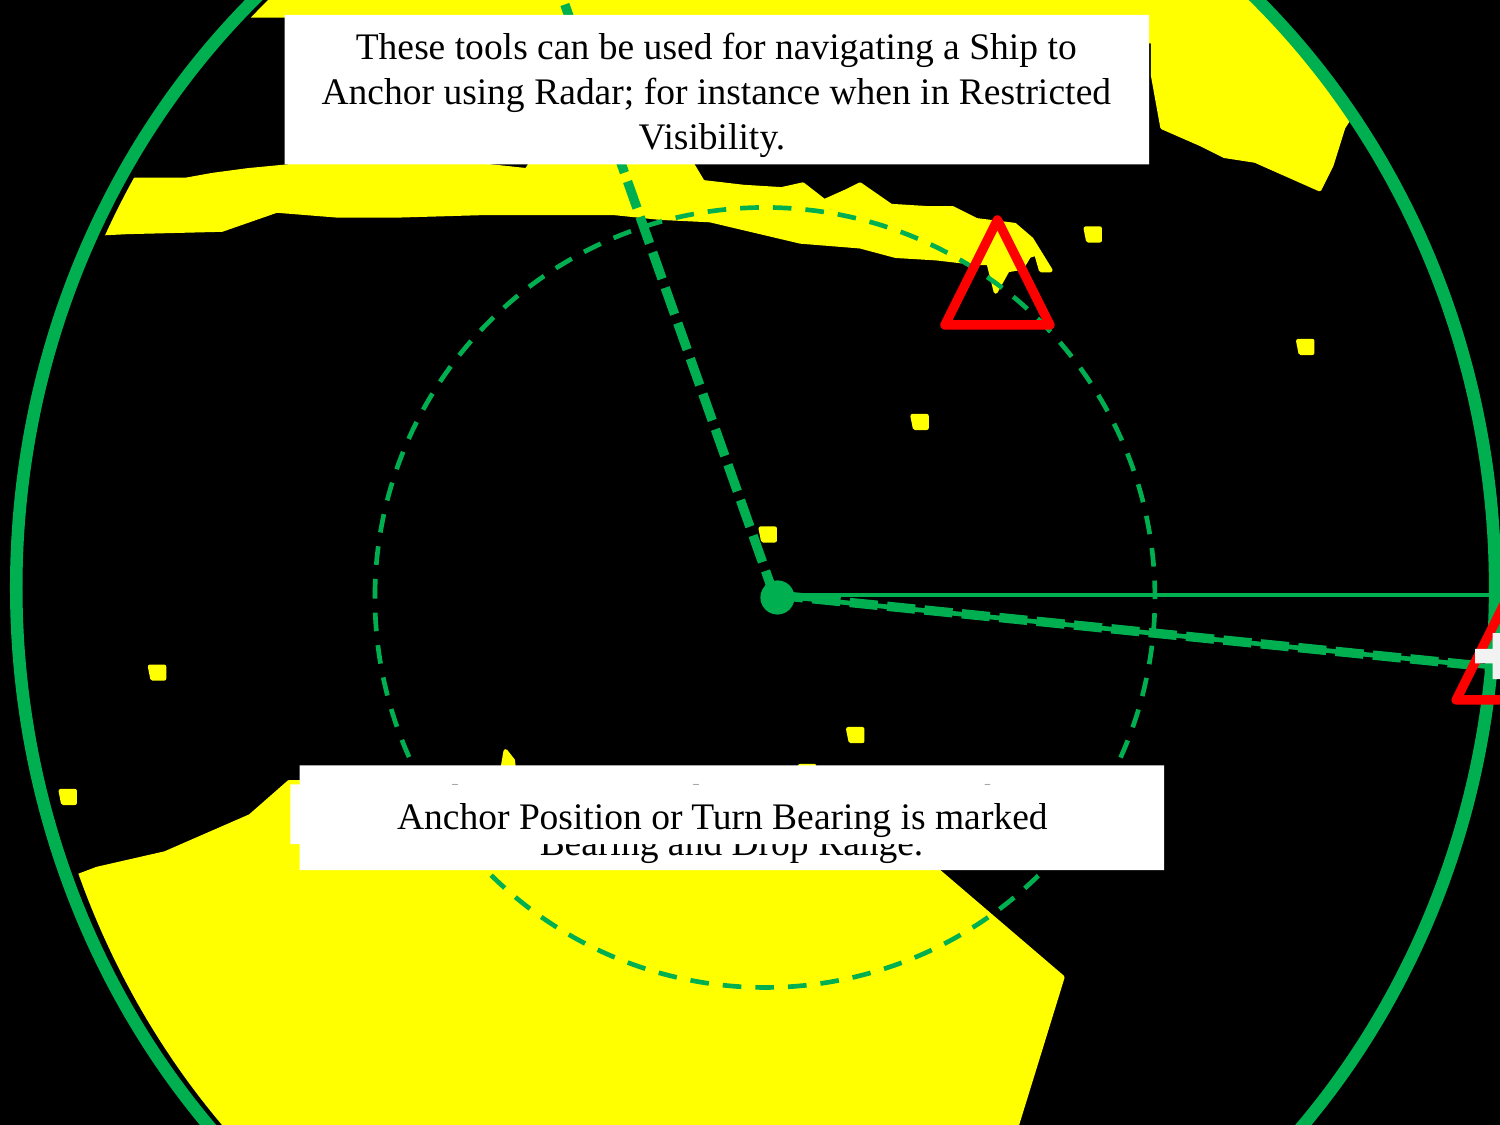

These tools can be used for navigating a Ship to Anchor using Radar; for instance when in Restricted Visibility.

A Head Bearing is used in conjunction with a Drop Bearing and Drop Range.
Anchor Position or Turn Bearing is marked